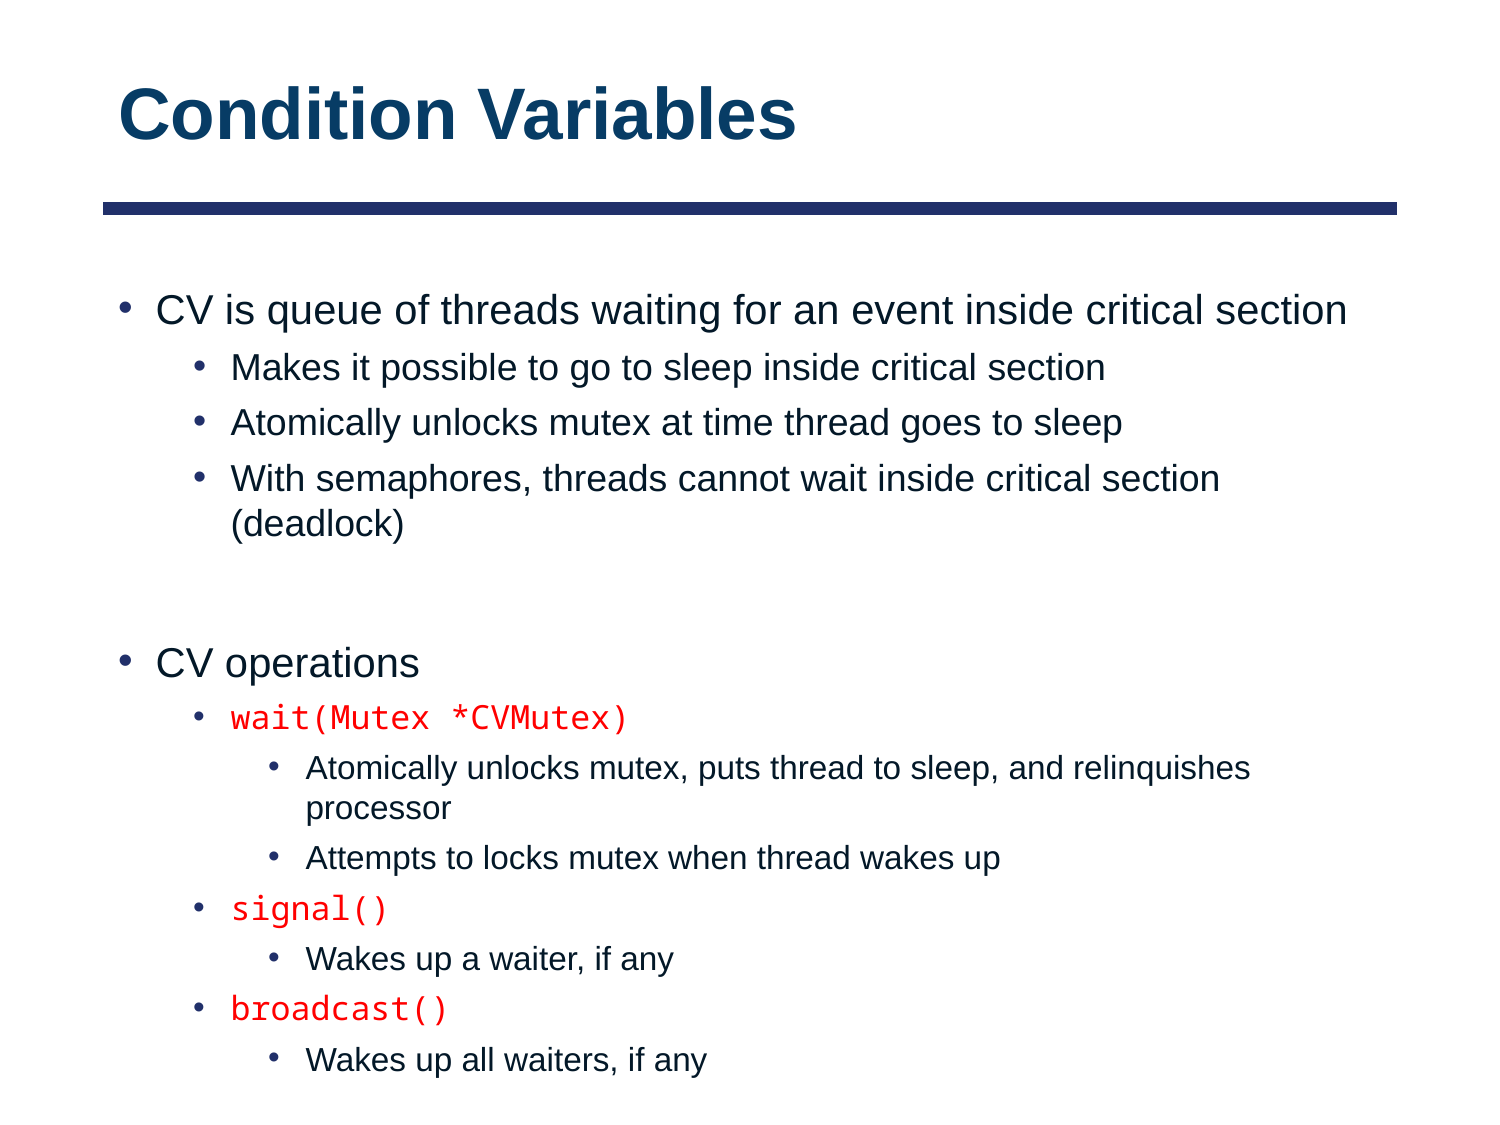

# Condition Variables
CV is queue of threads waiting for an event inside critical section
Makes it possible to go to sleep inside critical section
Atomically unlocks mutex at time thread goes to sleep
With semaphores, threads cannot wait inside critical section (deadlock)

CV operations
wait(Mutex *CVMutex)
Atomically unlocks mutex, puts thread to sleep, and relinquishes processor
Attempts to locks mutex when thread wakes up
signal()
Wakes up a waiter, if any
broadcast()
Wakes up all waiters, if any